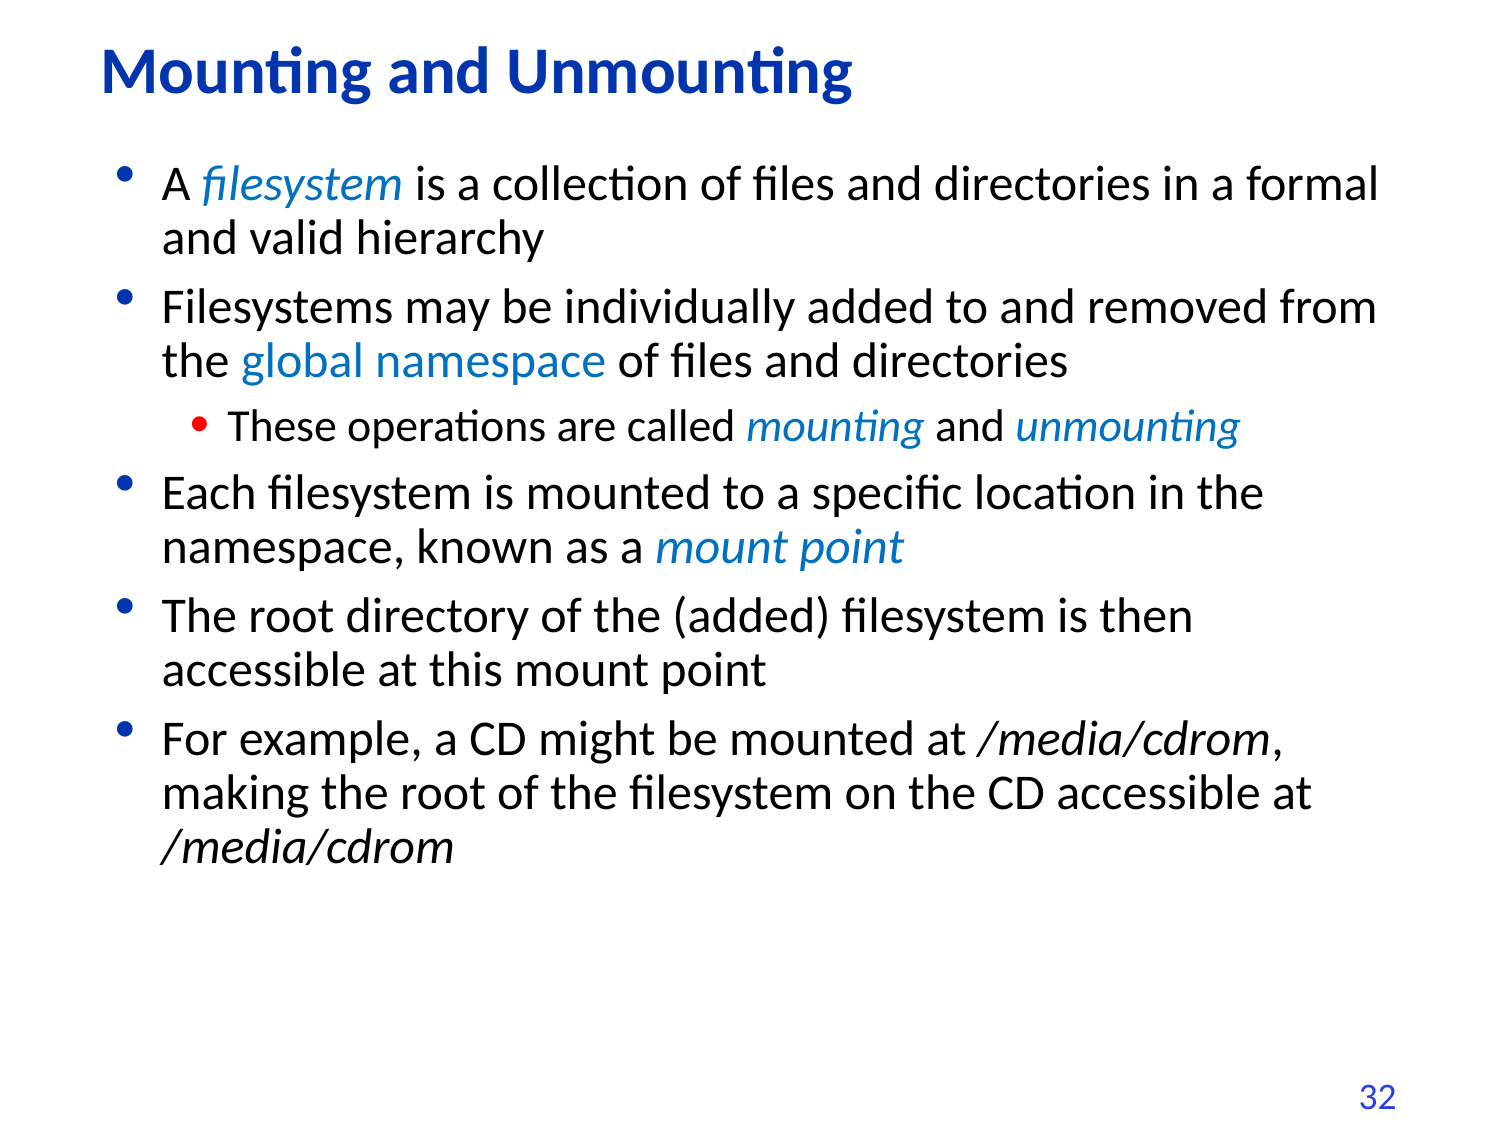

# Mounting and Unmounting
A filesystem is a collection of files and directories in a formal and valid hierarchy
Filesystems may be individually added to and removed from the global namespace of files and directories
These operations are called mounting and unmounting
Each filesystem is mounted to a specific location in the namespace, known as a mount point
The root directory of the (added) filesystem is then accessible at this mount point
For example, a CD might be mounted at /media/cdrom, making the root of the filesystem on the CD accessible at /media/cdrom